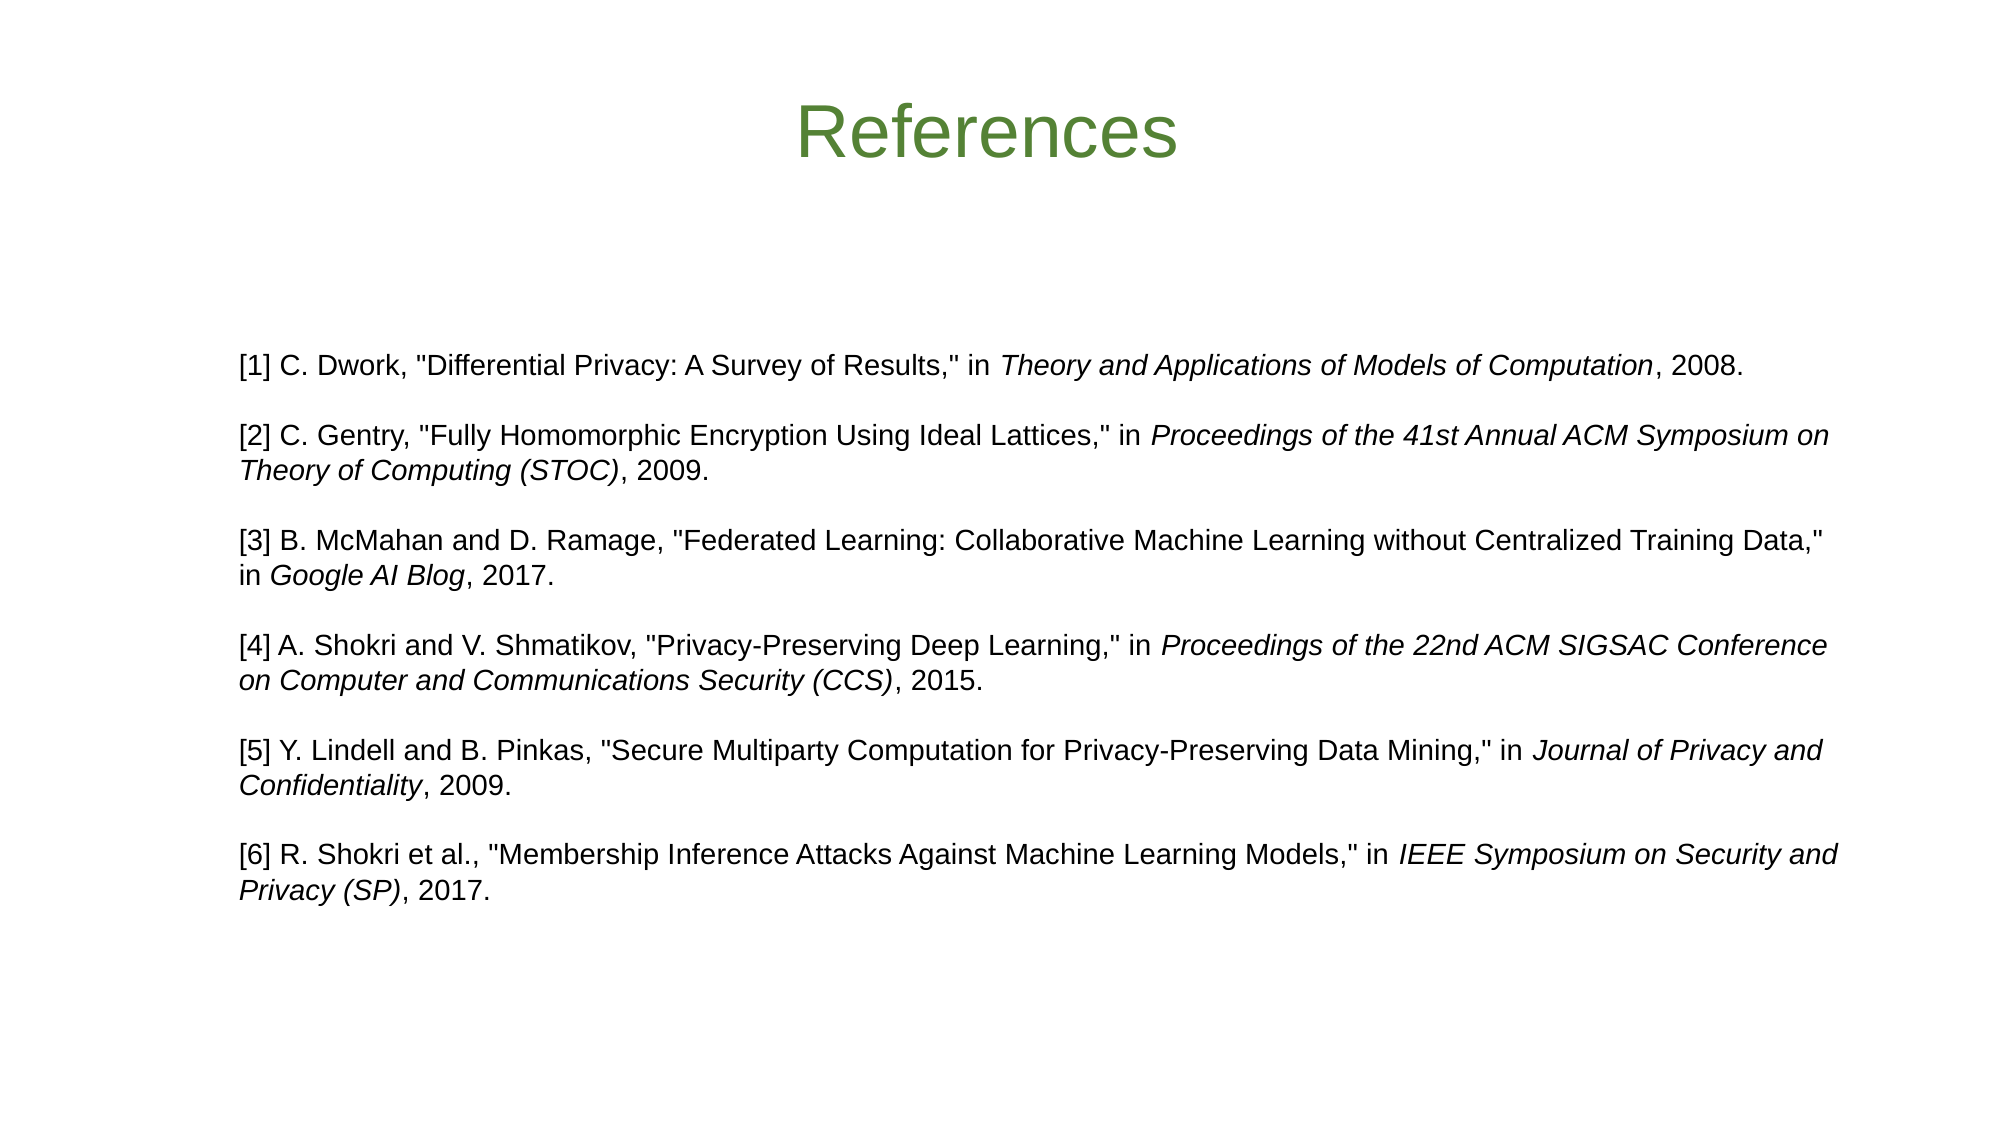

References
[1] C. Dwork, "Differential Privacy: A Survey of Results," in Theory and Applications of Models of Computation, 2008.

[2] C. Gentry, "Fully Homomorphic Encryption Using Ideal Lattices," in Proceedings of the 41st Annual ACM Symposium on Theory of Computing (STOC), 2009.

[3] B. McMahan and D. Ramage, "Federated Learning: Collaborative Machine Learning without Centralized Training Data," in Google AI Blog, 2017.

[4] A. Shokri and V. Shmatikov, "Privacy-Preserving Deep Learning," in Proceedings of the 22nd ACM SIGSAC Conference on Computer and Communications Security (CCS), 2015.

[5] Y. Lindell and B. Pinkas, "Secure Multiparty Computation for Privacy-Preserving Data Mining," in Journal of Privacy and Confidentiality, 2009.

[6] R. Shokri et al., "Membership Inference Attacks Against Machine Learning Models," in IEEE Symposium on Security and Privacy (SP), 2017.